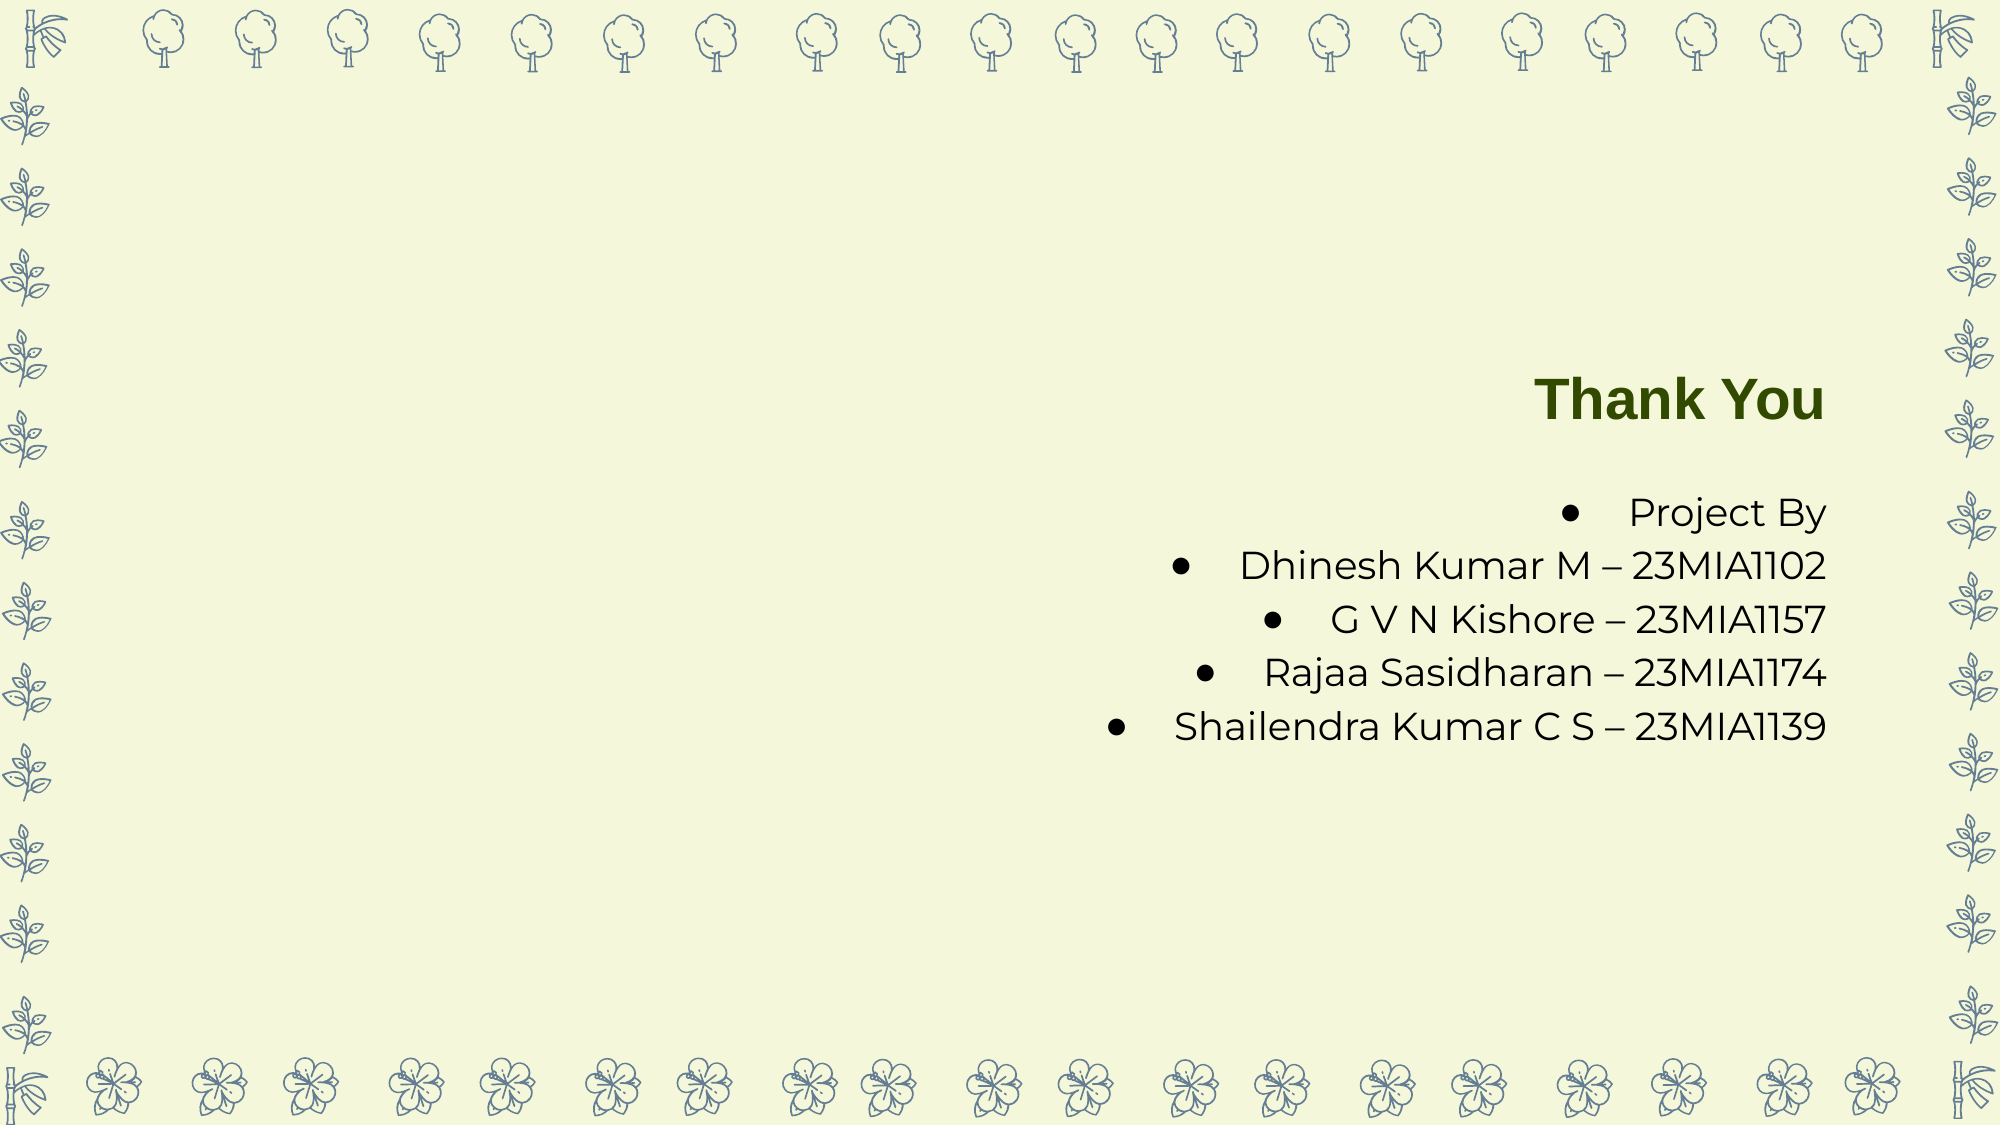

# Thank You
Project By
Dhinesh Kumar M – 23MIA1102
G V N Kishore – 23MIA1157
Rajaa Sasidharan – 23MIA1174
Shailendra Kumar C S – 23MIA1139